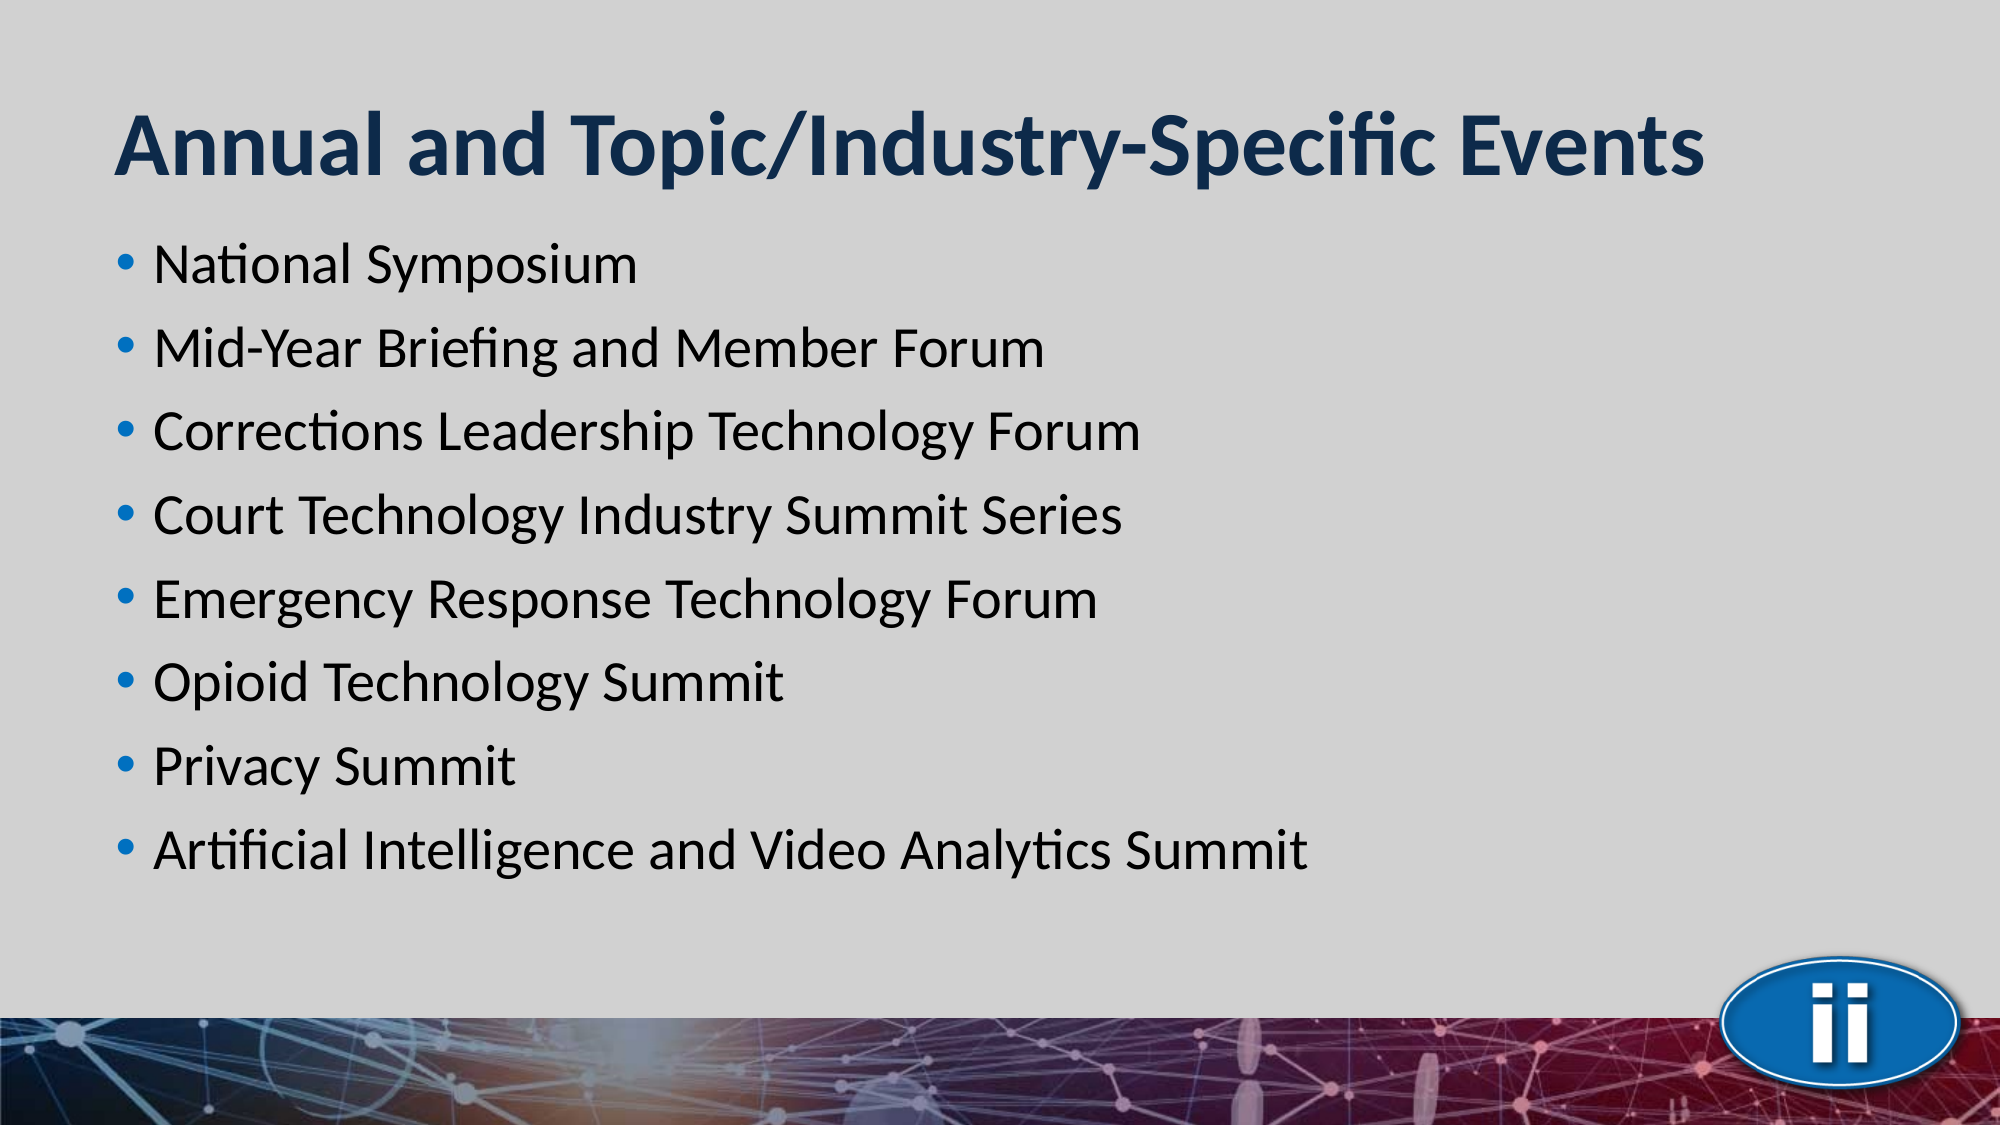

# Annual and Topic/Industry-Specific Events
National Symposium
Mid-Year Briefing and Member Forum
Corrections Leadership Technology Forum
Court Technology Industry Summit Series
Emergency Response Technology Forum
Opioid Technology Summit
Privacy Summit
Artificial Intelligence and Video Analytics Summit